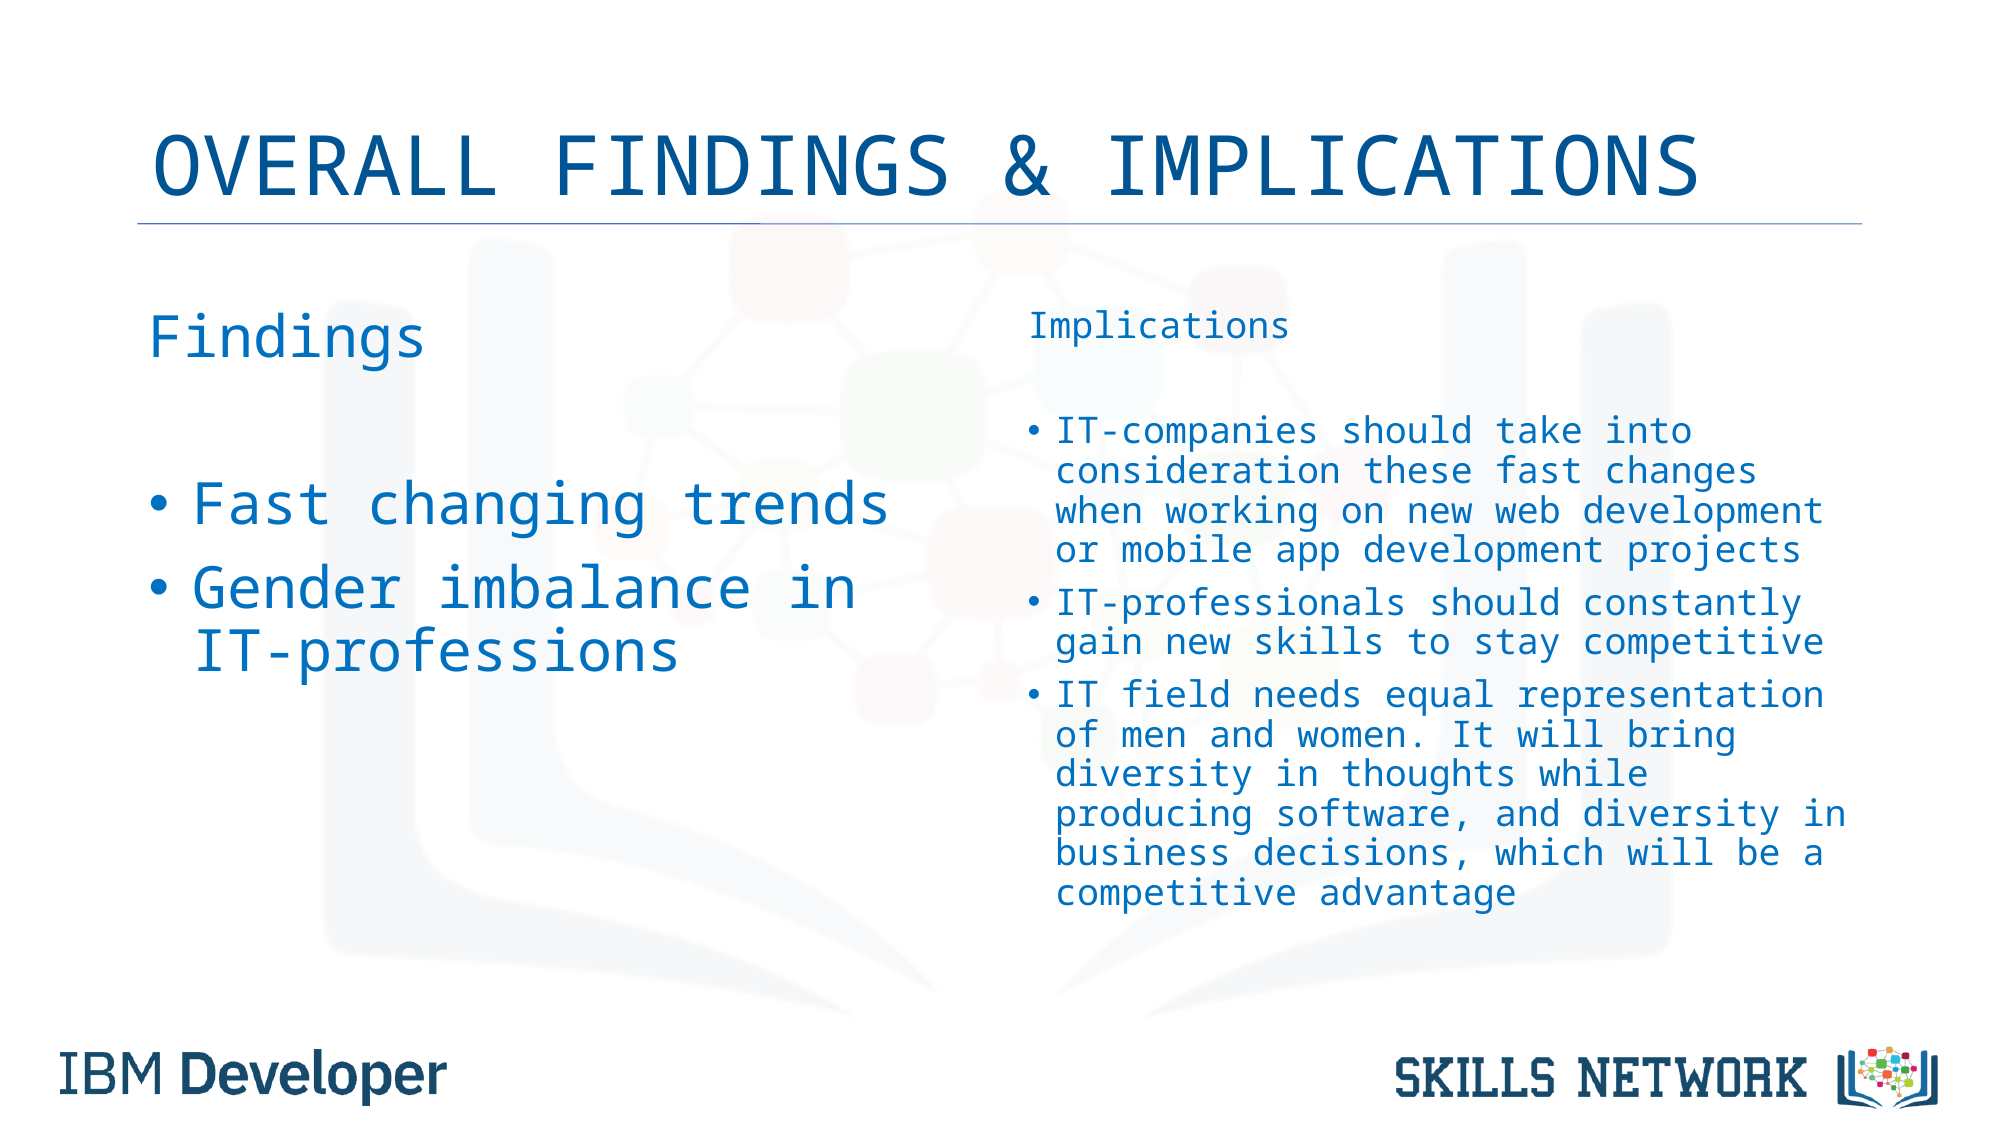

# OVERALL FINDINGS & IMPLICATIONS
Findings

Fast changing trends
Gender imbalance in IT-professions
Implications

IT-companies should take into consideration these fast changes when working on new web development or mobile app development projects
IT-professionals should constantly gain new skills to stay competitive
IT field needs equal representation of men and women. It will bring diversity in thoughts while producing software, and diversity in business decisions, which will be a competitive advantage